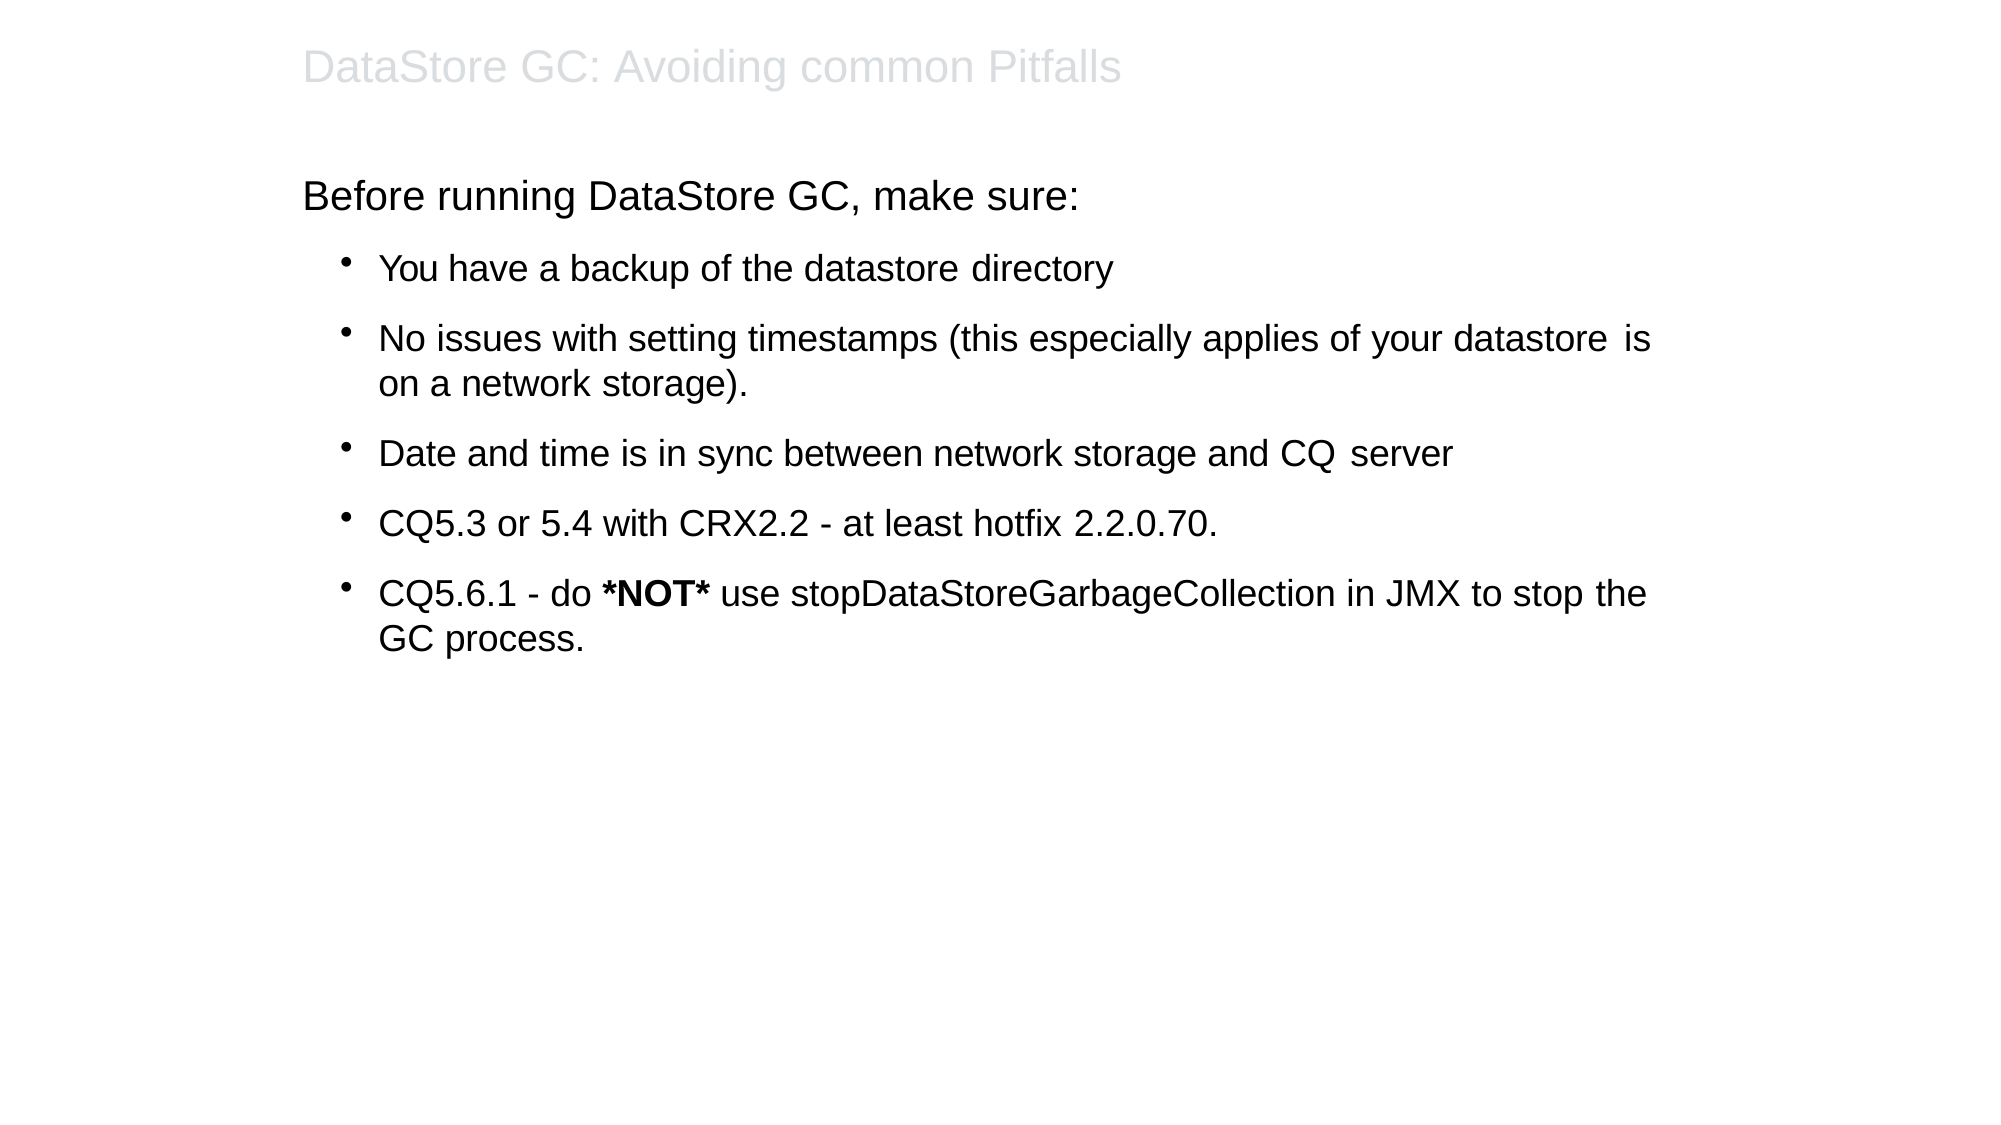

# DataStore GC: Avoiding common Pitfalls
Before running DataStore GC, make sure:
You have a backup of the datastore directory
No issues with setting timestamps (this especially applies of your datastore is
on a network storage).
Date and time is in sync between network storage and CQ server
CQ5.3 or 5.4 with CRX2.2 - at least hotfix 2.2.0.70.
CQ5.6.1 - do *NOT* use stopDataStoreGarbageCollection in JMX to stop the
GC process.
309
© 2013 Adobe Systems Incorporated. All Rights Reserved. Adobe Confidential.